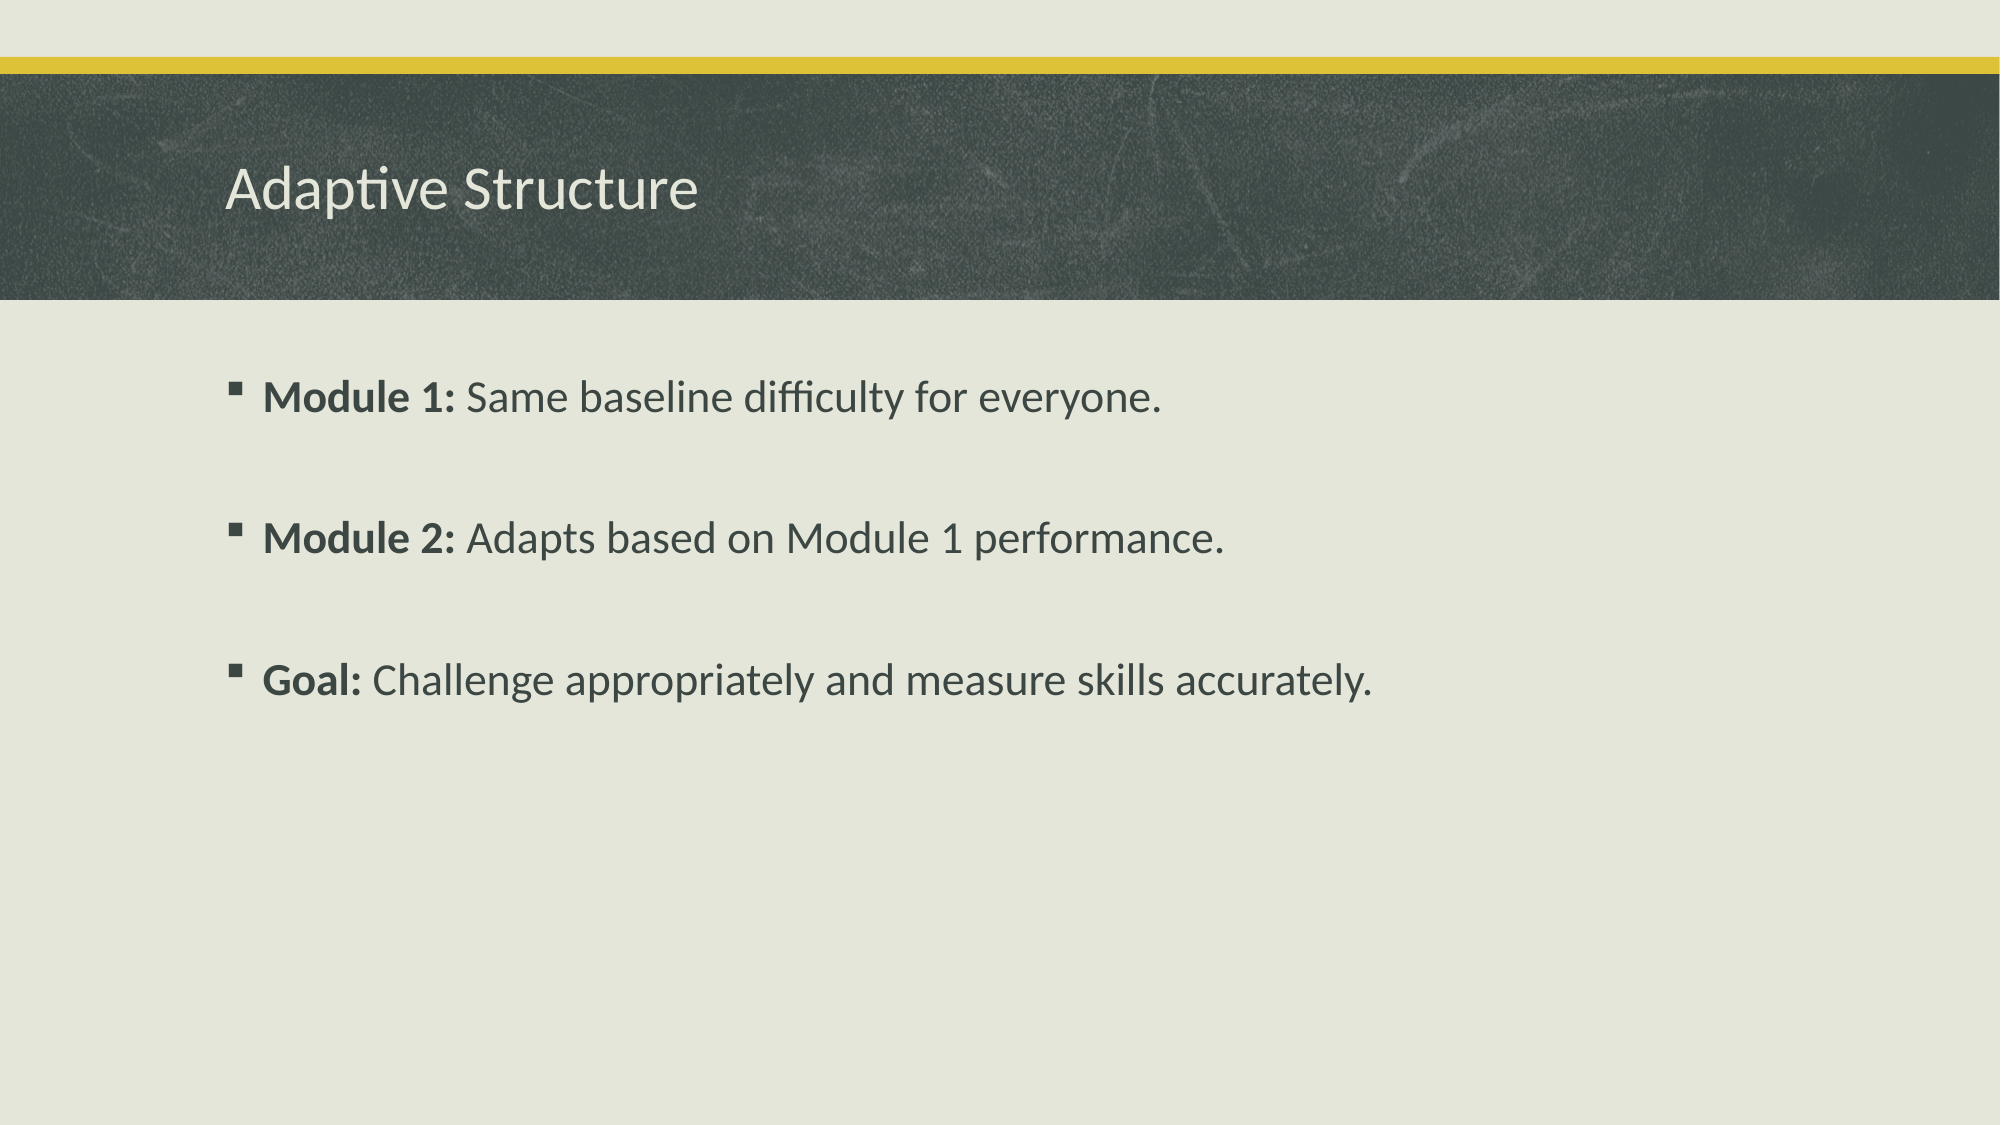

# Adaptive Structure
Module 1: Same baseline difficulty for everyone.
Module 2: Adapts based on Module 1 performance.
Goal: Challenge appropriately and measure skills accurately.